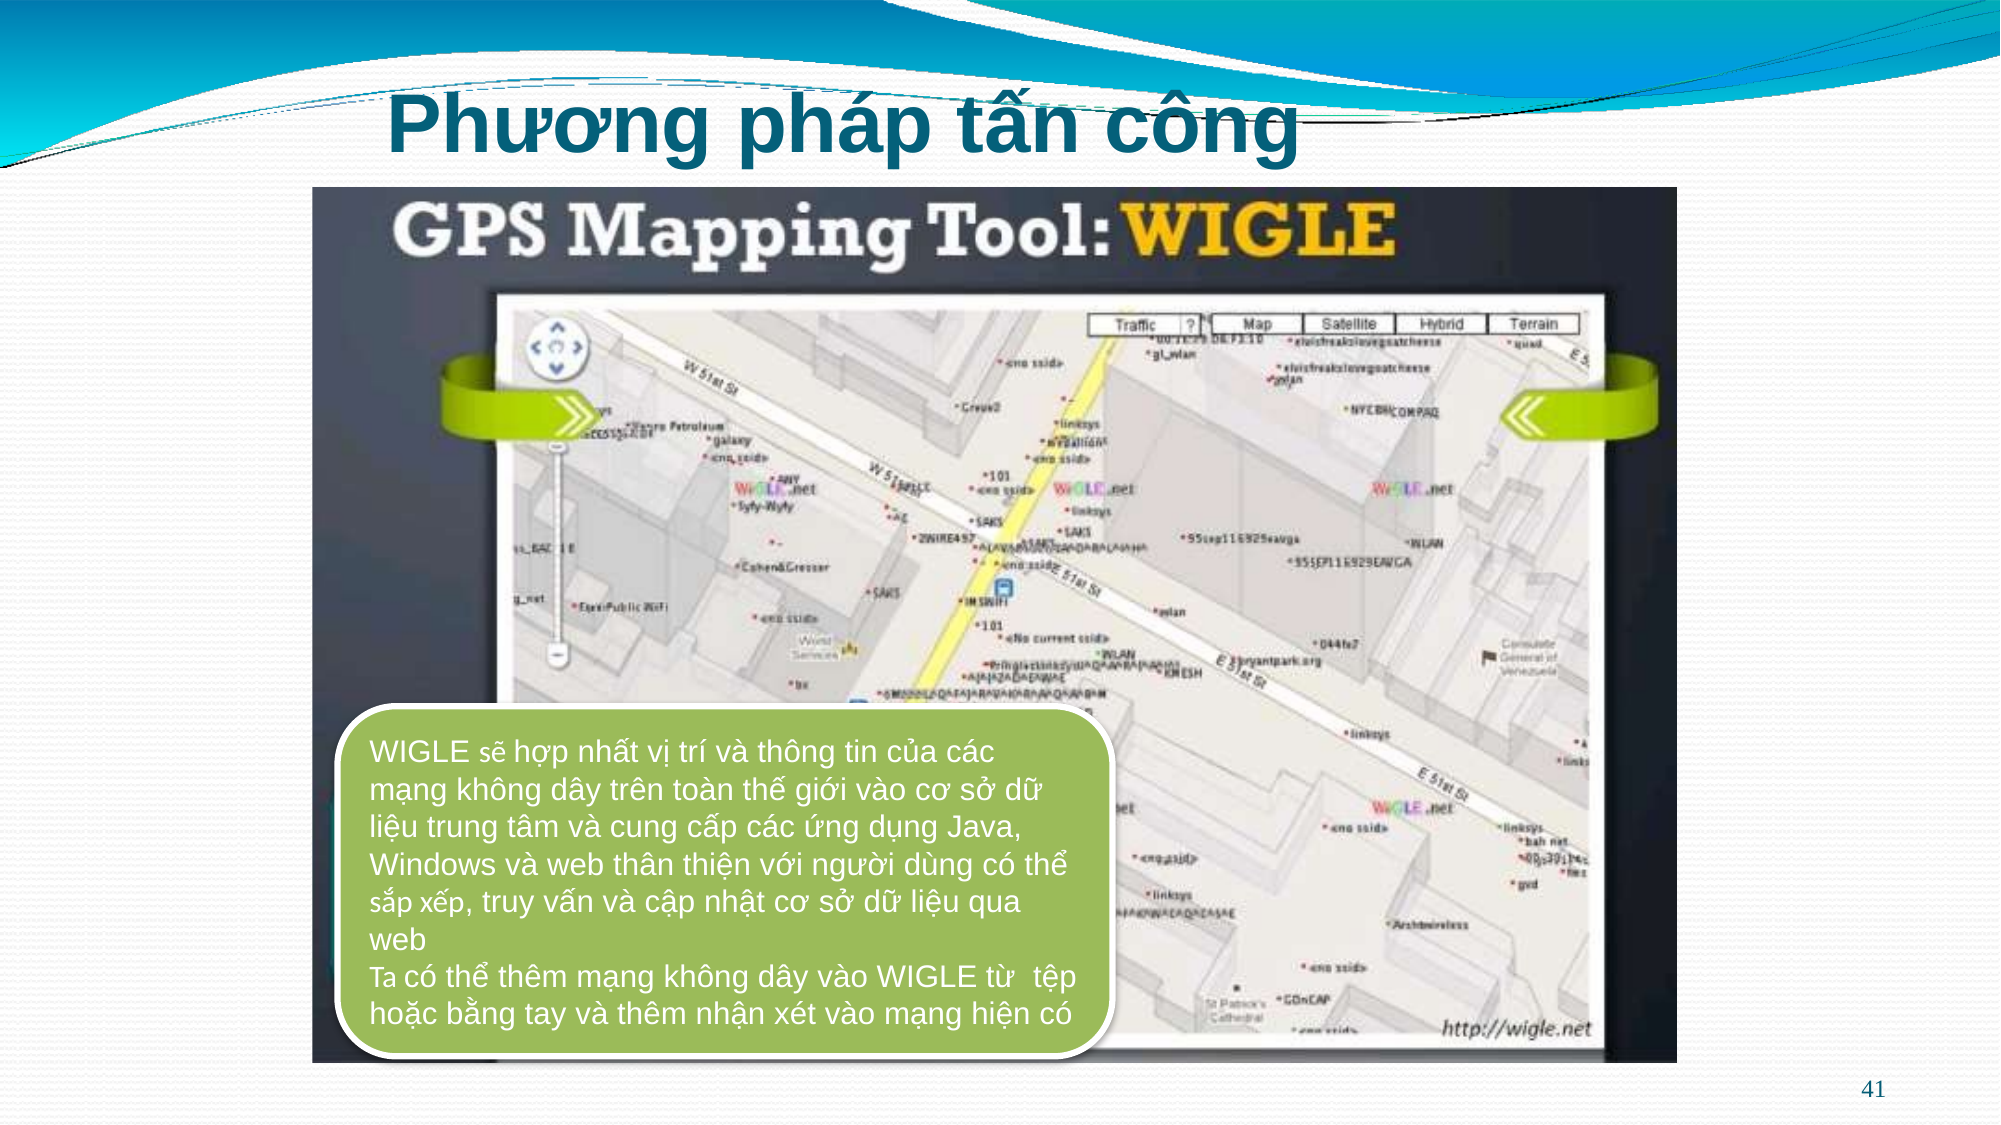

# Phương pháp tấn công

WIGLE sẽ hợp nhất vị trí và thông tin của các mạng không dây trên toàn thế giới vào cơ sở dữ liệu trung tâm và cung cấp các ứng dụng Java, Windows và web thân thiện với người dùng có thể sắp xếp, truy vấn và cập nhật cơ sở dữ liệu qua web
Ta có thể thêm mạng không dây vào WIGLE từ  tệp hoặc bằng tay và thêm nhận xét vào mạng hiện có
41